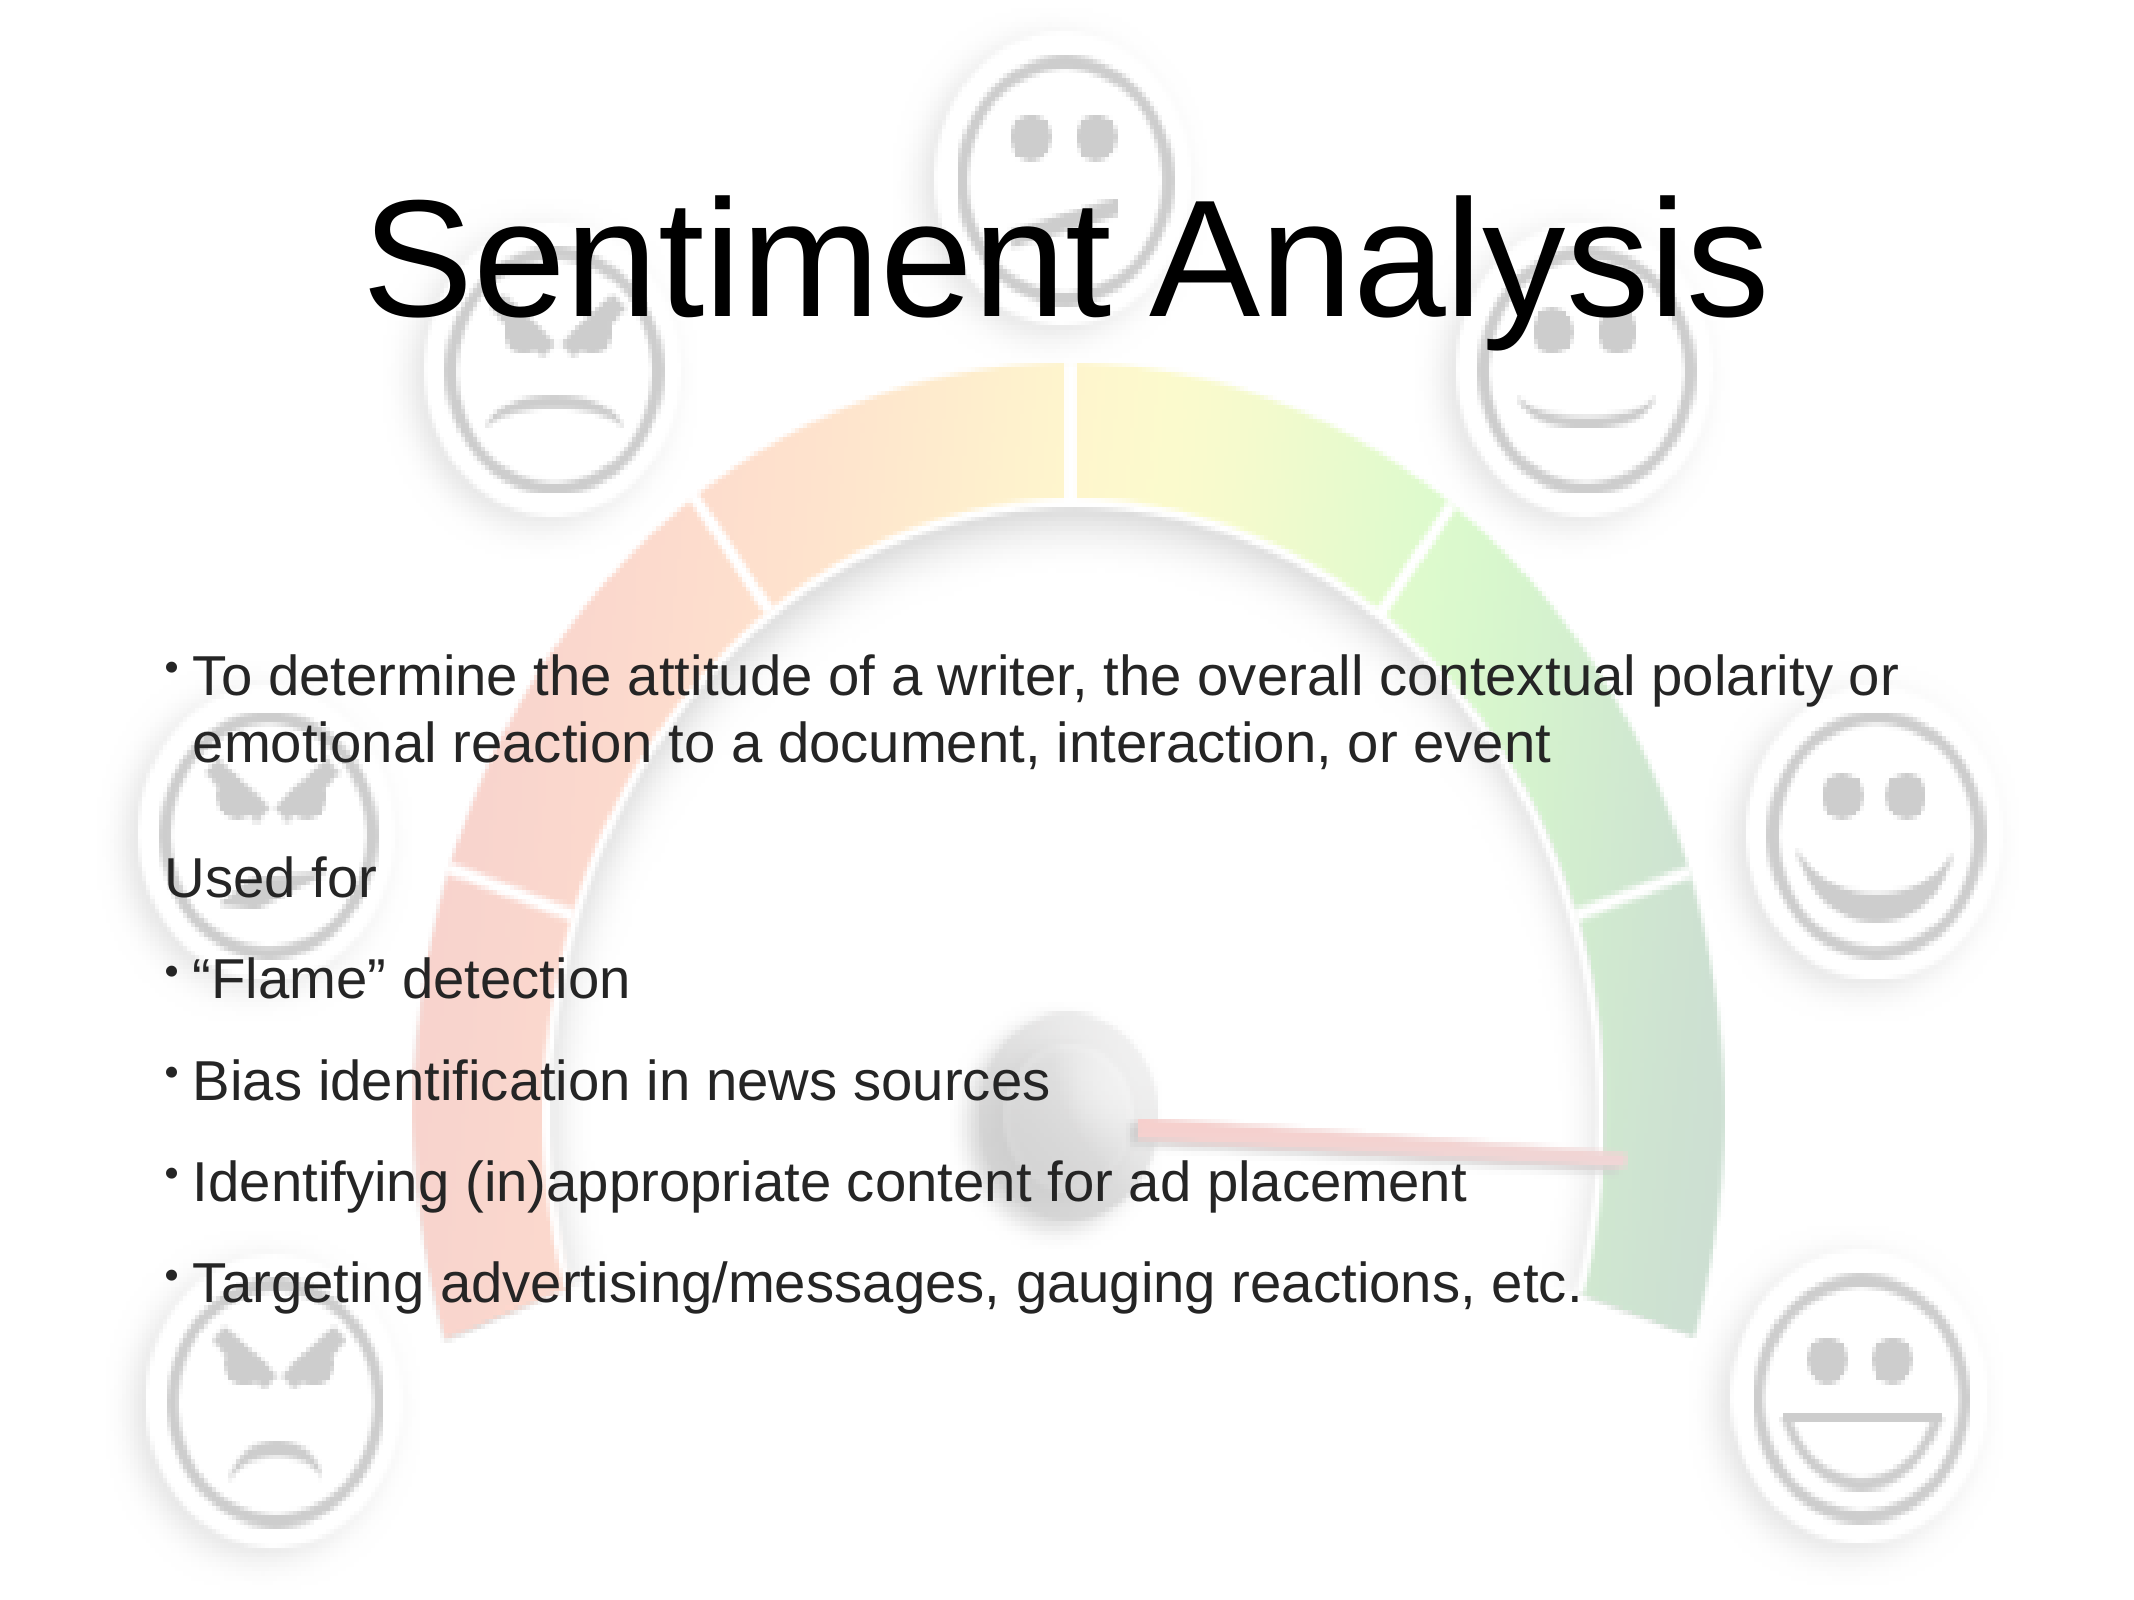

19
# Sentiment Analysis

To determine the attitude of a writer, the overall contextual polarity or emotional reaction to a document, interaction, or event

Used for
“Flame” detection
Bias identification in news sources
Identifying (in)appropriate content for ad placement
Targeting advertising/messages, gauging reactions, etc.